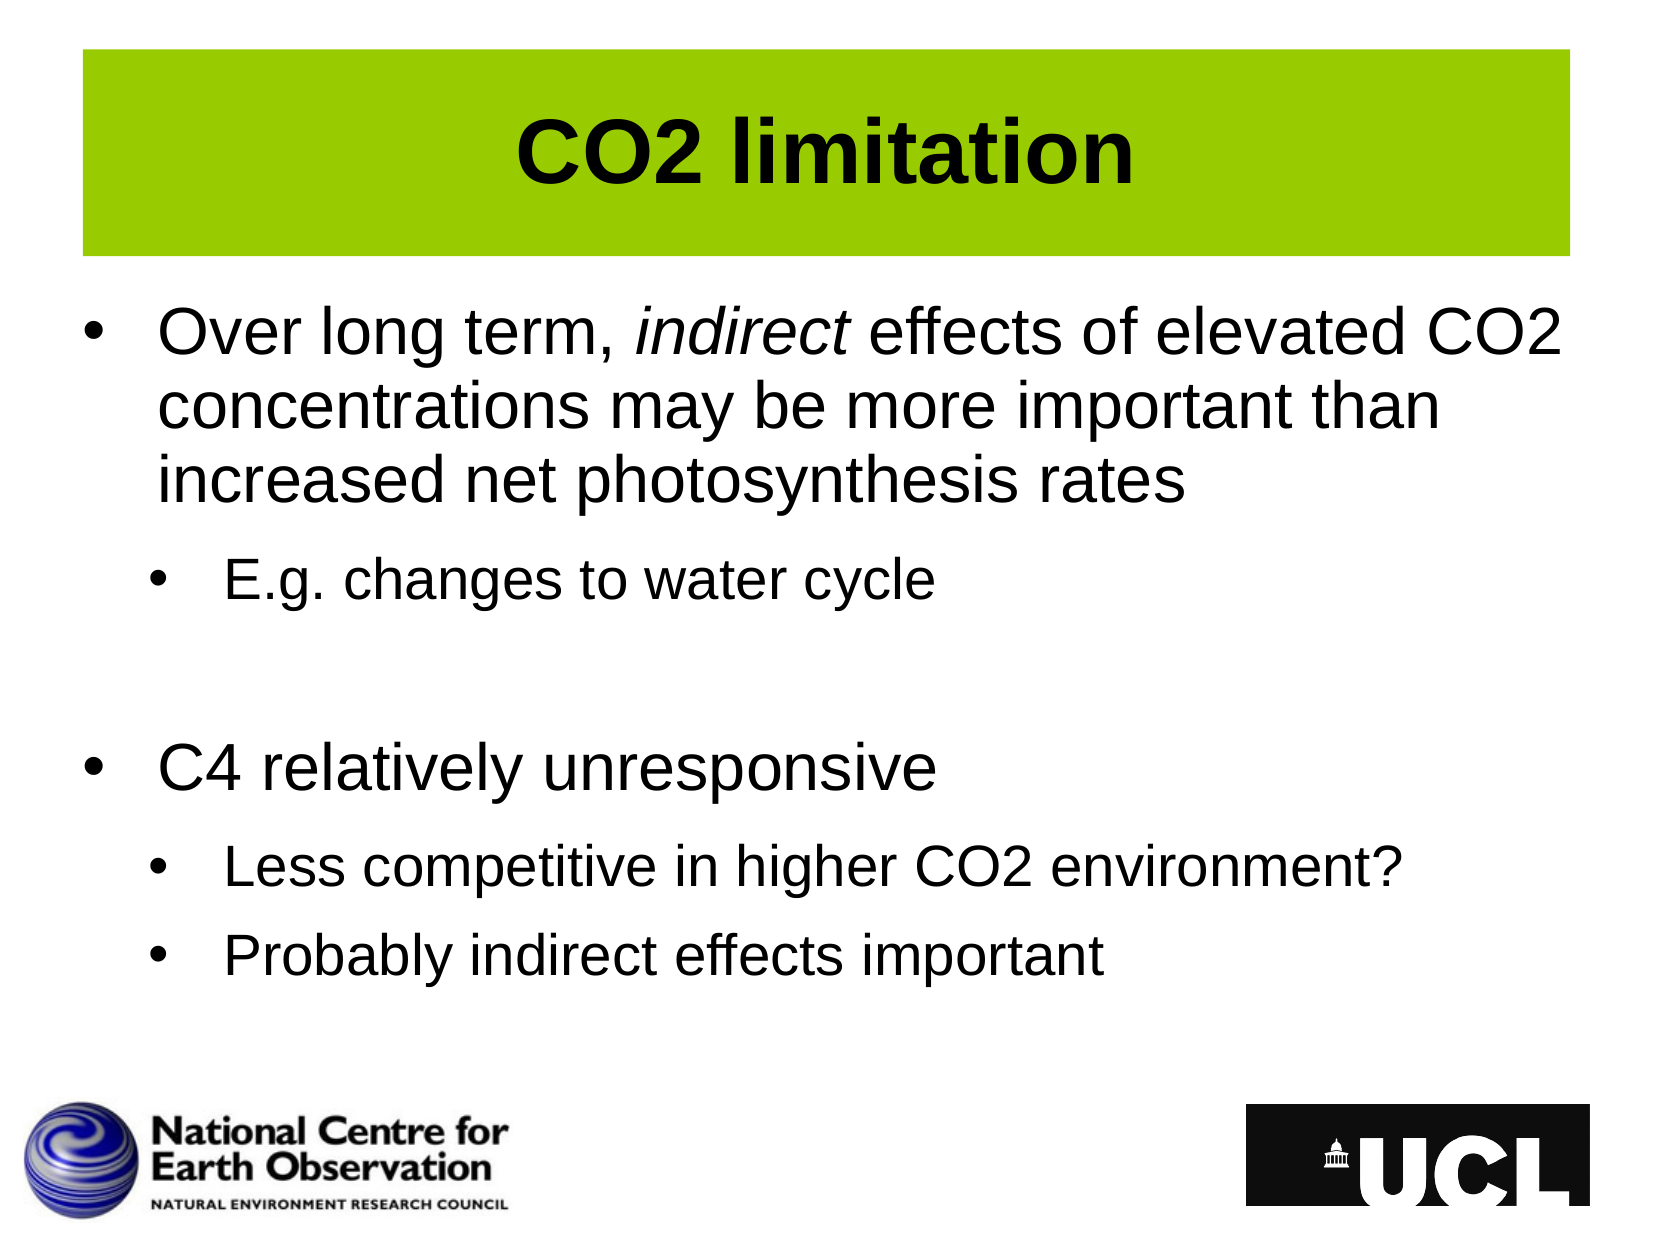

# CO2 limitation
Over long term, indirect effects of elevated CO2 concentrations may be more important than increased net photosynthesis rates
E.g. changes to water cycle

C4 relatively unresponsive
Less competitive in higher CO2 environment?
Probably indirect effects important